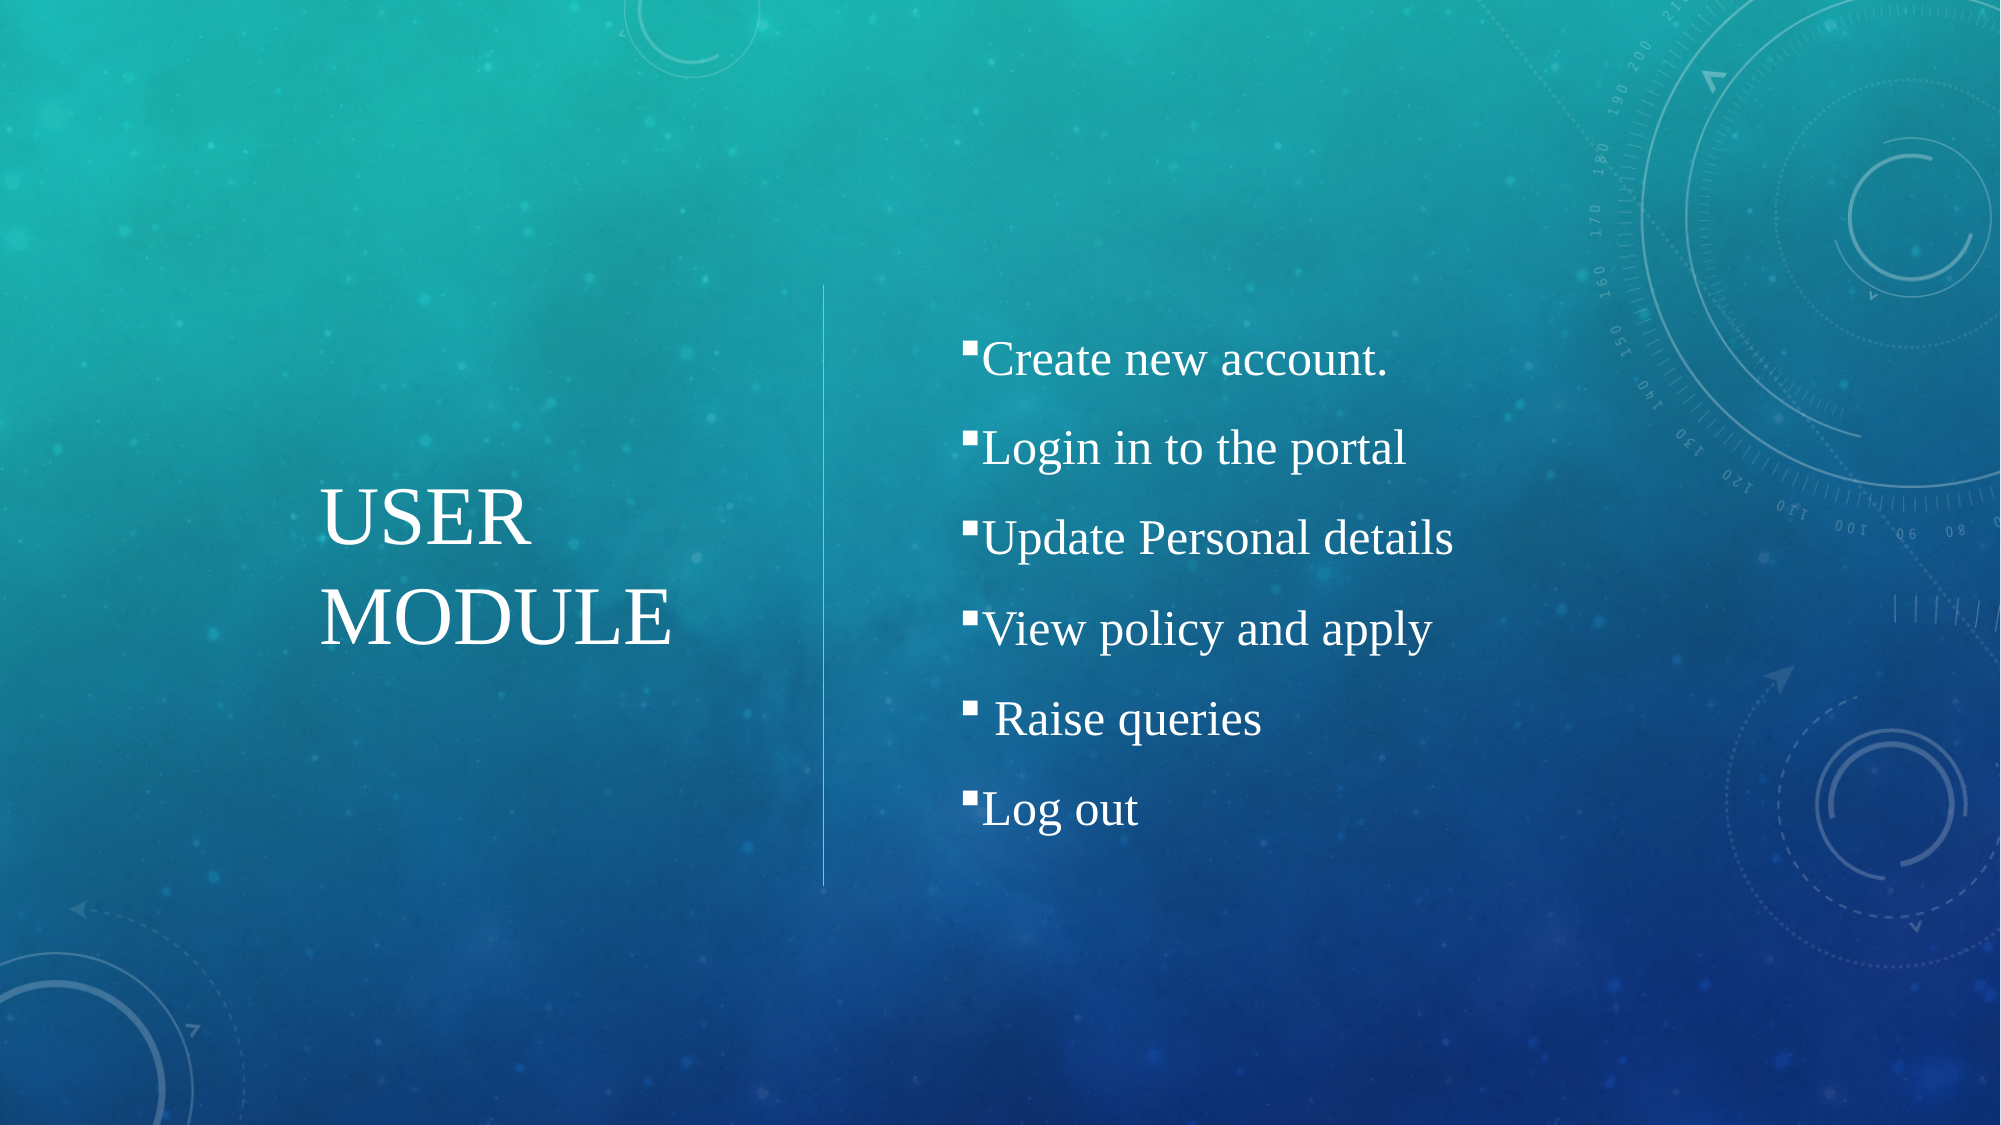

Create new account.
Login in to the portal
Update Personal details
View policy and apply
 Raise queries
Log out
USER MODULE